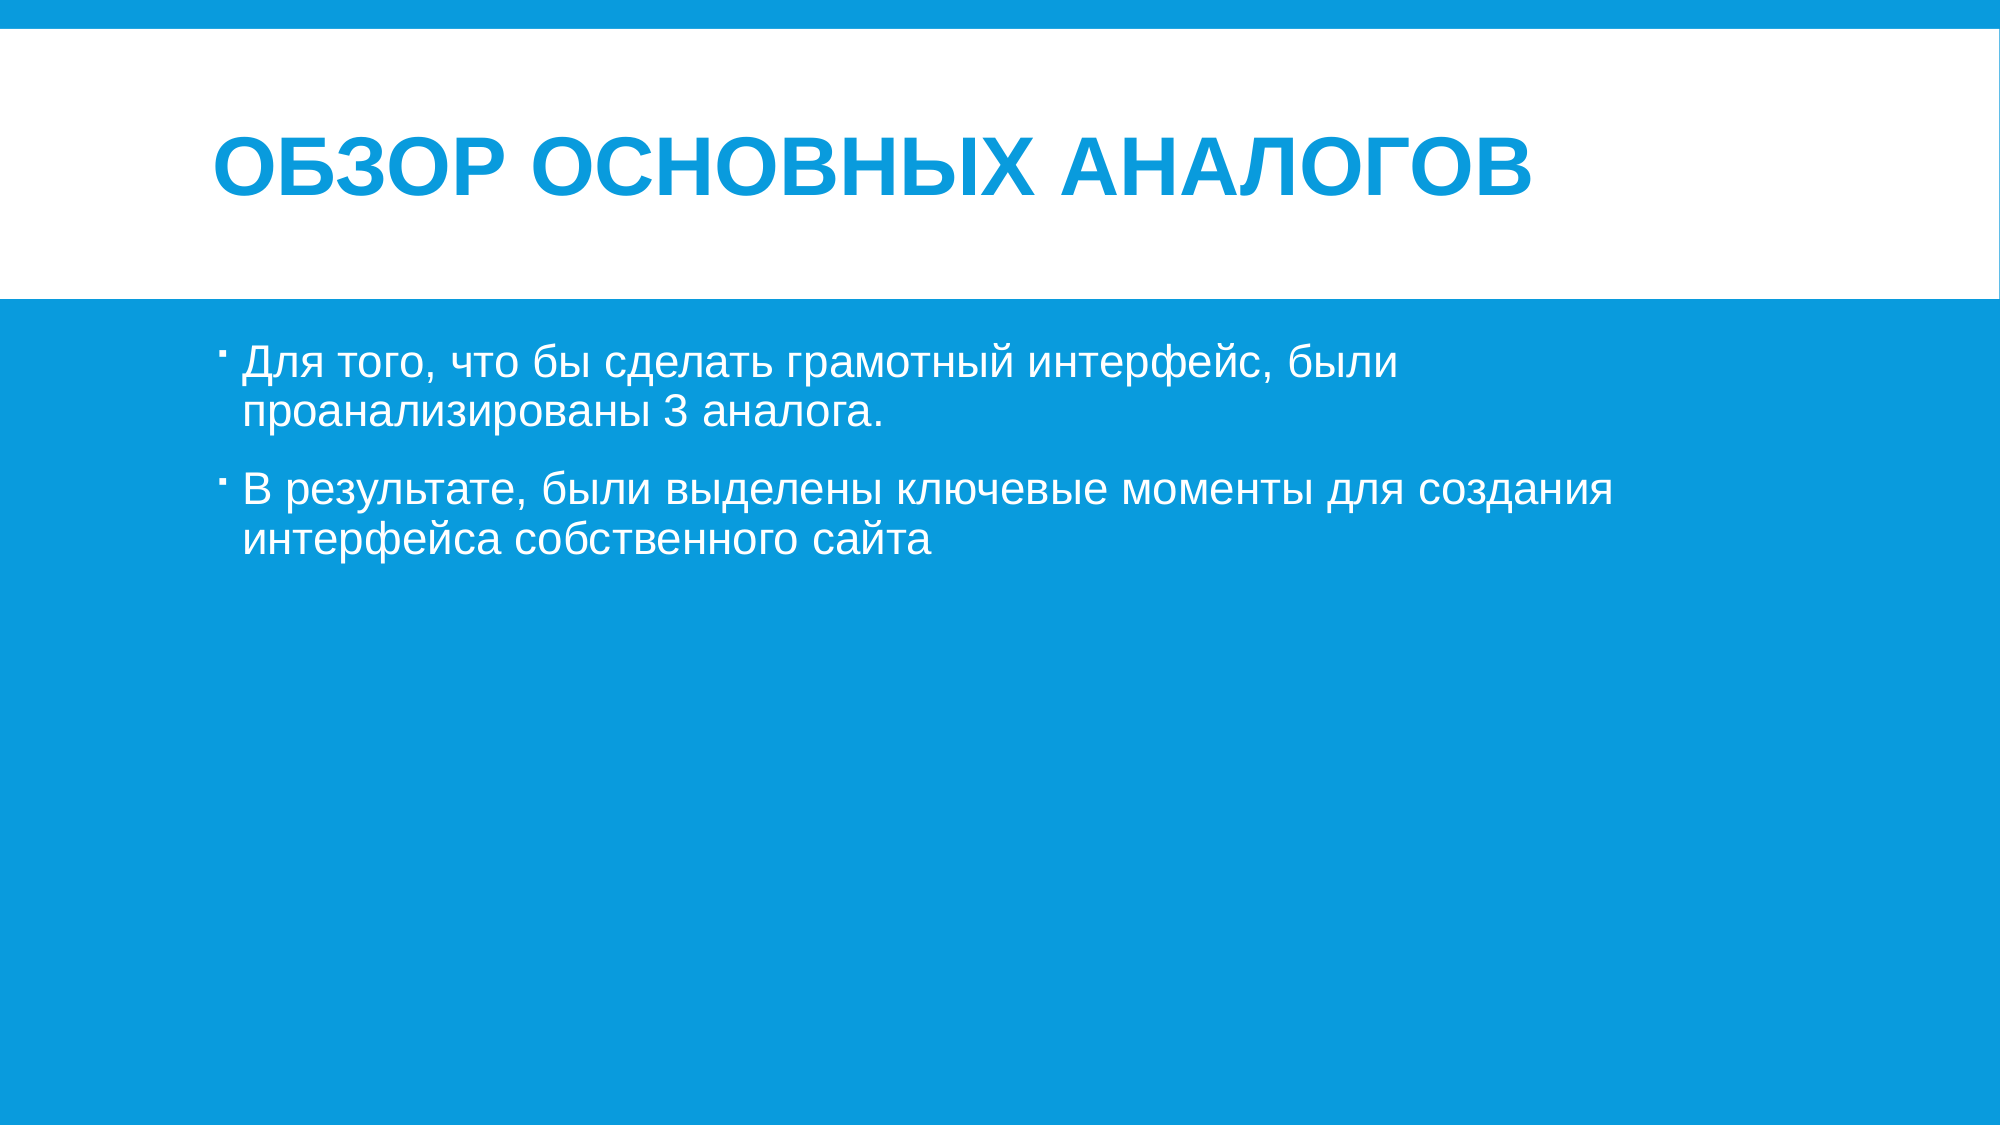

# Обзор основных аналогов
Для того, что бы сделать грамотный интерфейс, были проанализированы 3 аналога.
В результате, были выделены ключевые моменты для создания интерфейса собственного сайта